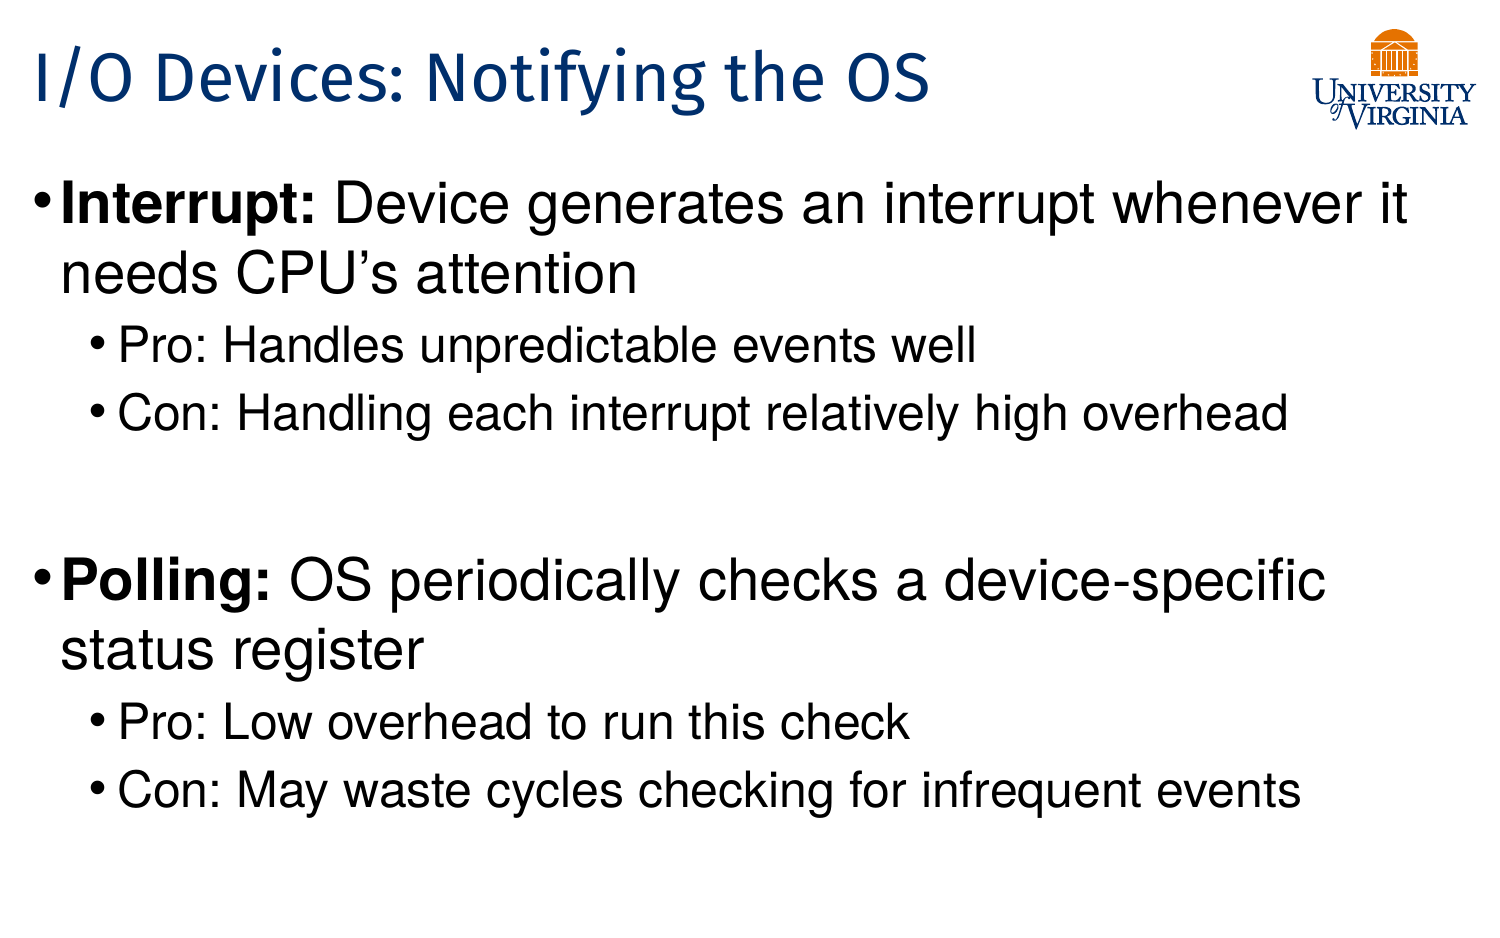

# I/O Devices: Notifying the OS
Interrupt: Device generates an interrupt whenever it needs CPU’s attention
Pro: Handles unpredictable events well
Con: Handling each interrupt relatively high overhead

Polling: OS periodically checks a device-specific status register
Pro: Low overhead to run this check
Con: May waste cycles checking for infrequent events